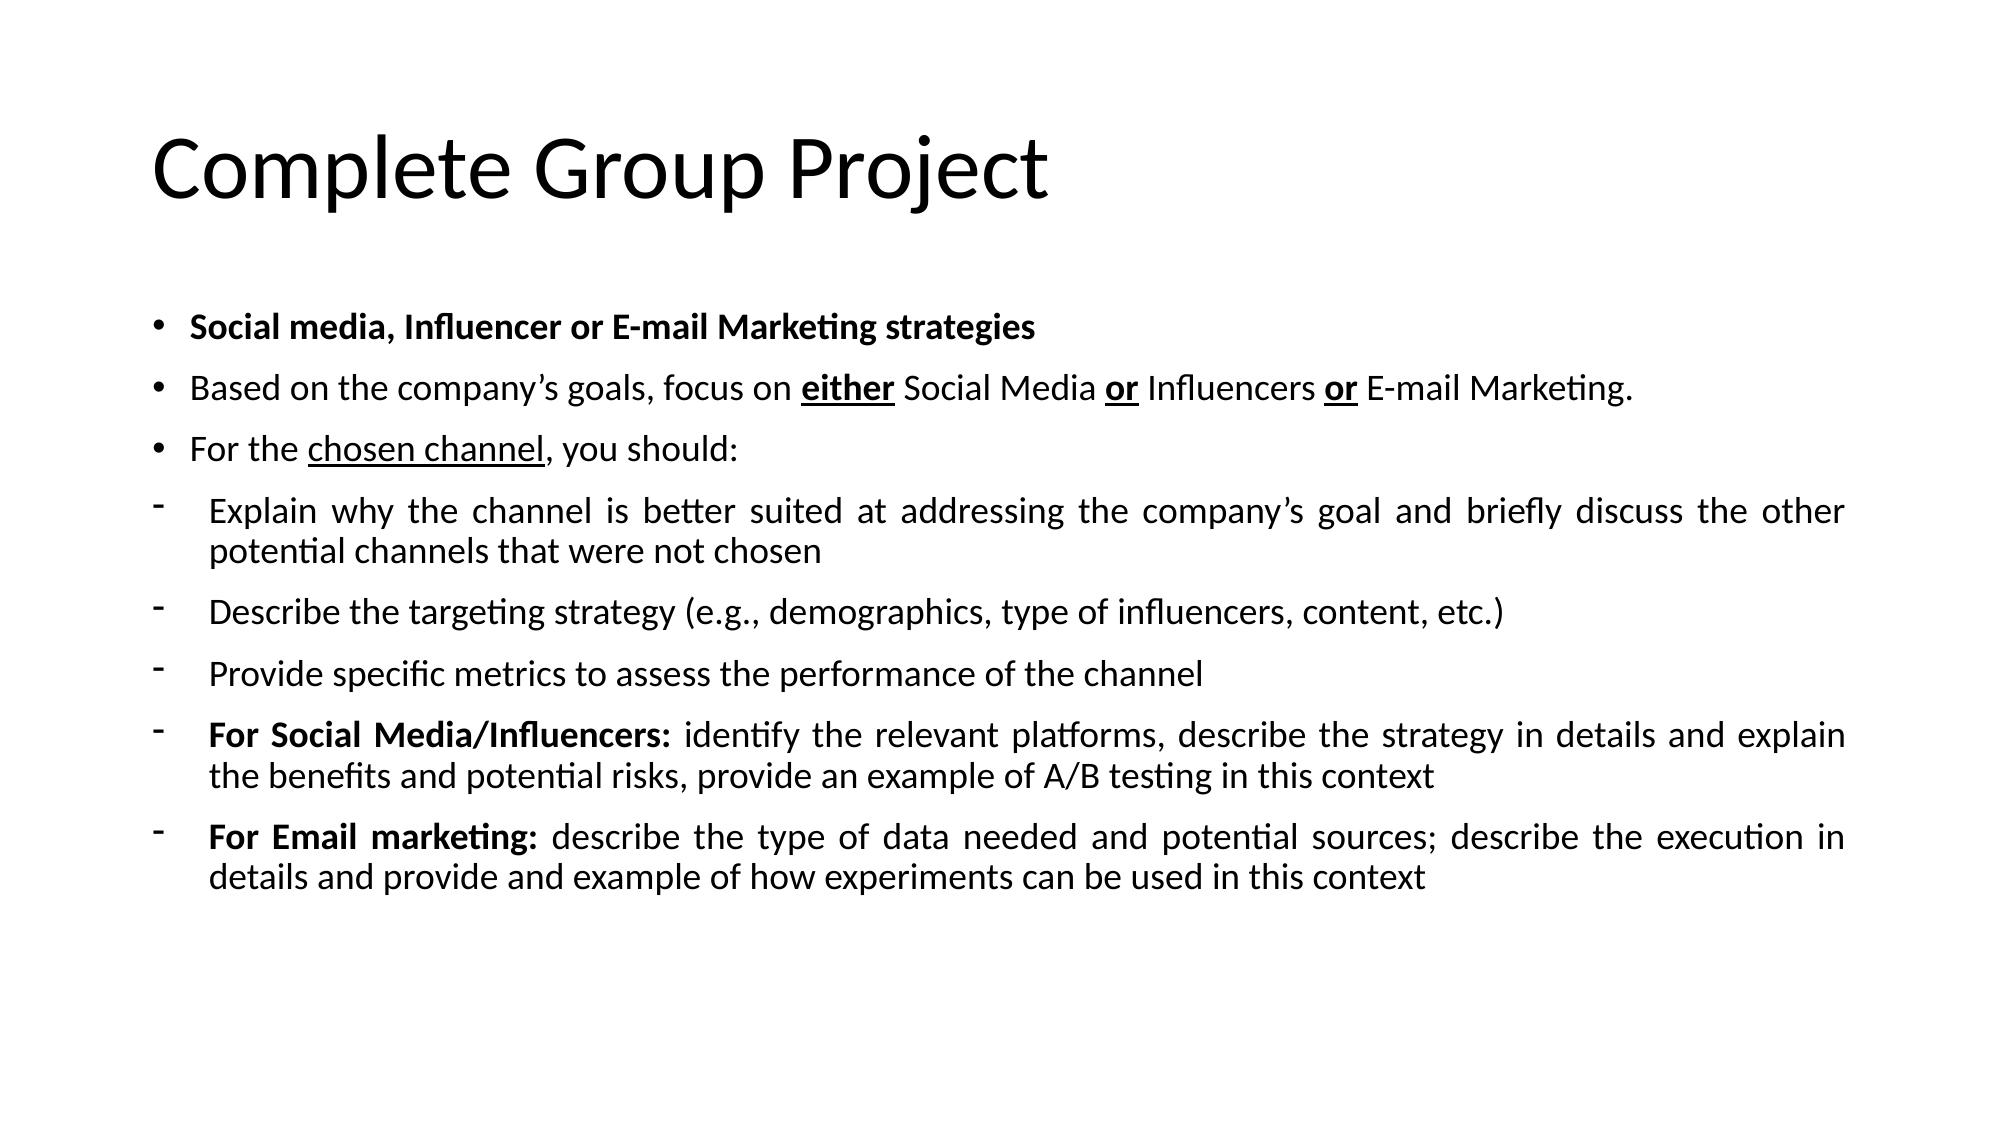

# Complete Group Project
Social media, Influencer or E-mail Marketing strategies
Based on the company’s goals, focus on either Social Media or Influencers or E-mail Marketing.
For the chosen channel, you should:
Explain why the channel is better suited at addressing the company’s goal and briefly discuss the other potential channels that were not chosen
Describe the targeting strategy (e.g., demographics, type of influencers, content, etc.)
Provide specific metrics to assess the performance of the channel
For Social Media/Influencers: identify the relevant platforms, describe the strategy in details and explain the benefits and potential risks, provide an example of A/B testing in this context
For Email marketing: describe the type of data needed and potential sources; describe the execution in details and provide and example of how experiments can be used in this context